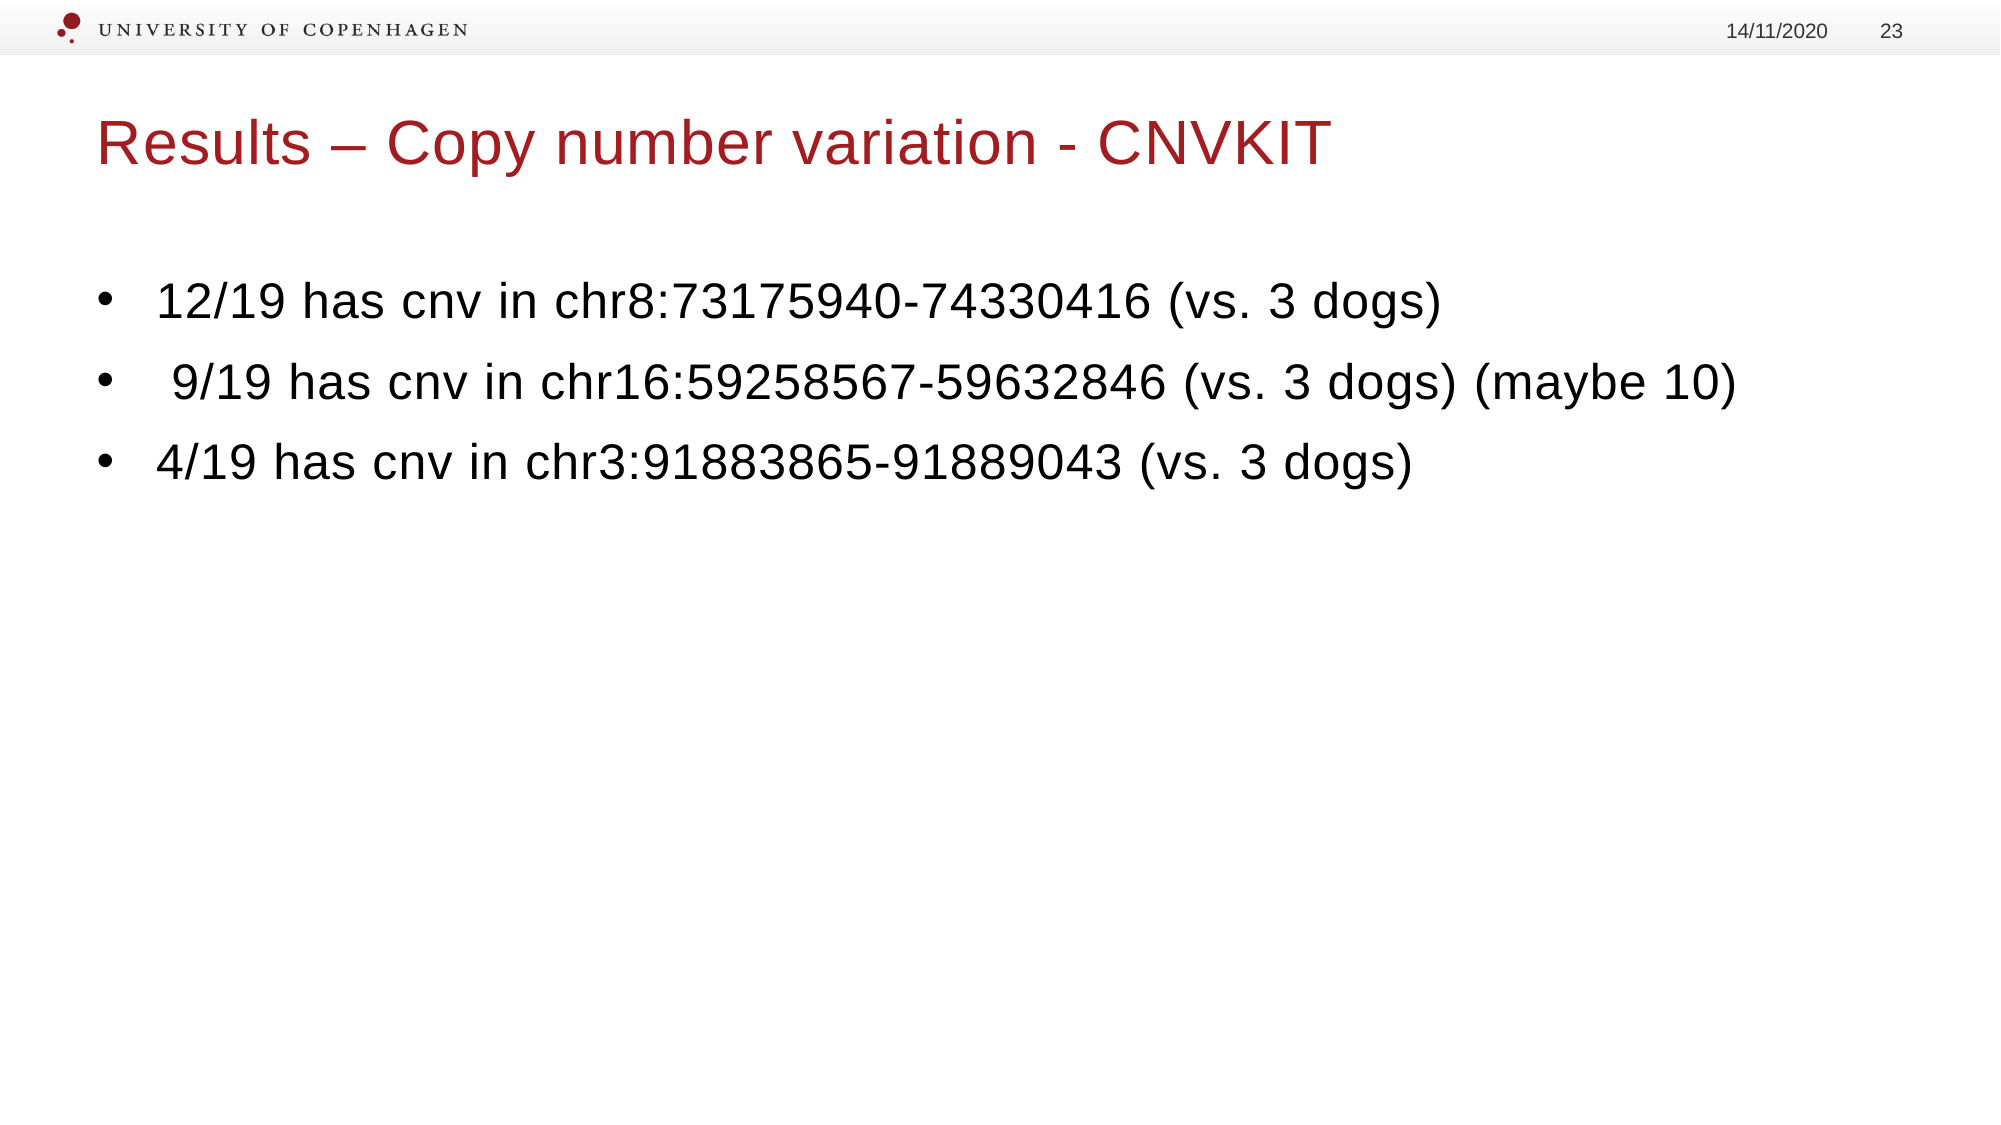

14/11/2020
23
# Results – Copy number variation - CNVKIT
12/19 has cnv in chr8:73175940-74330416 (vs. 3 dogs)
 9/19 has cnv in chr16:59258567-59632846 (vs. 3 dogs) (maybe 10)
4/19 has cnv in chr3:91883865-91889043 (vs. 3 dogs)